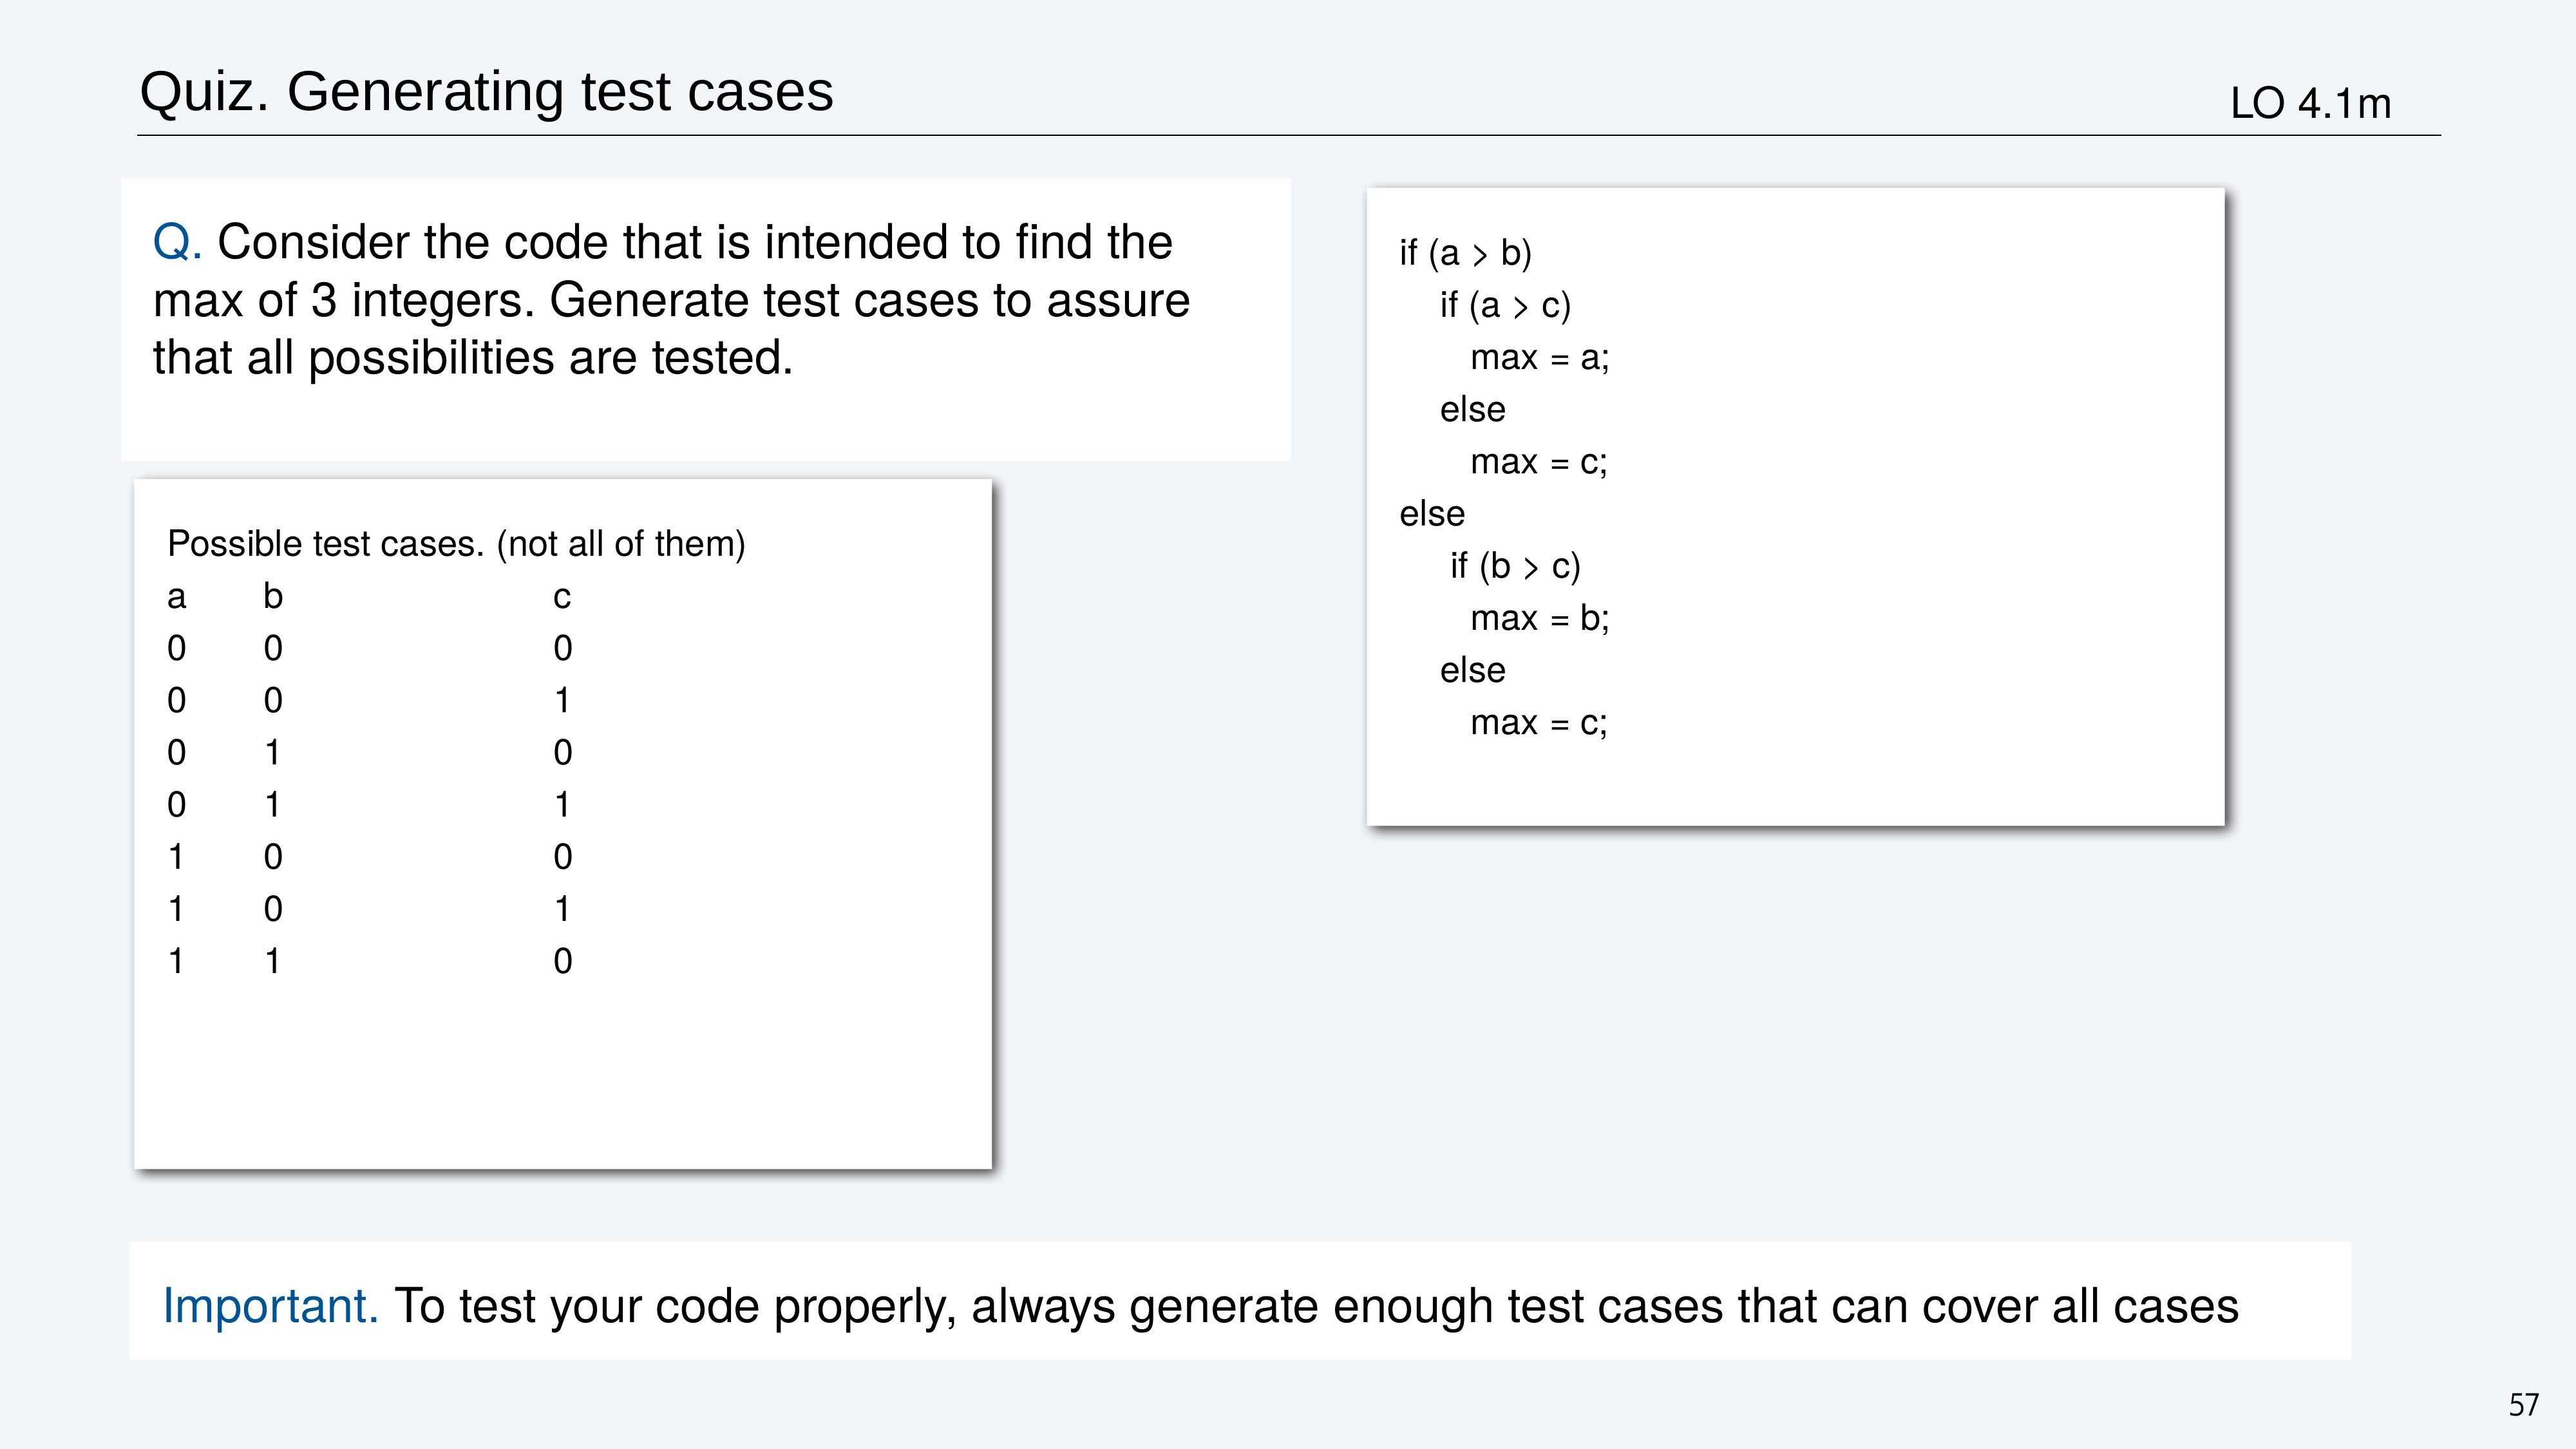

# Quiz. Generating test cases
LO 4.1m
Q. Consider the code that is intended to find the max of 3 integers. Generate test cases to assure that all possibilities are tested.
if (a > b)
    if (a > c)
       max = a;
    else
       max = c;
else
     if (b > c)
       max = b;
    else
       max = c;

Possible test cases. (not all of them)
a	b			c
0	0			0
0	0			1
0	1			0
0	1			1
1	0			0
1	0			1
1	1			0

Important. To test your code properly, always generate enough test cases that can cover all cases
57